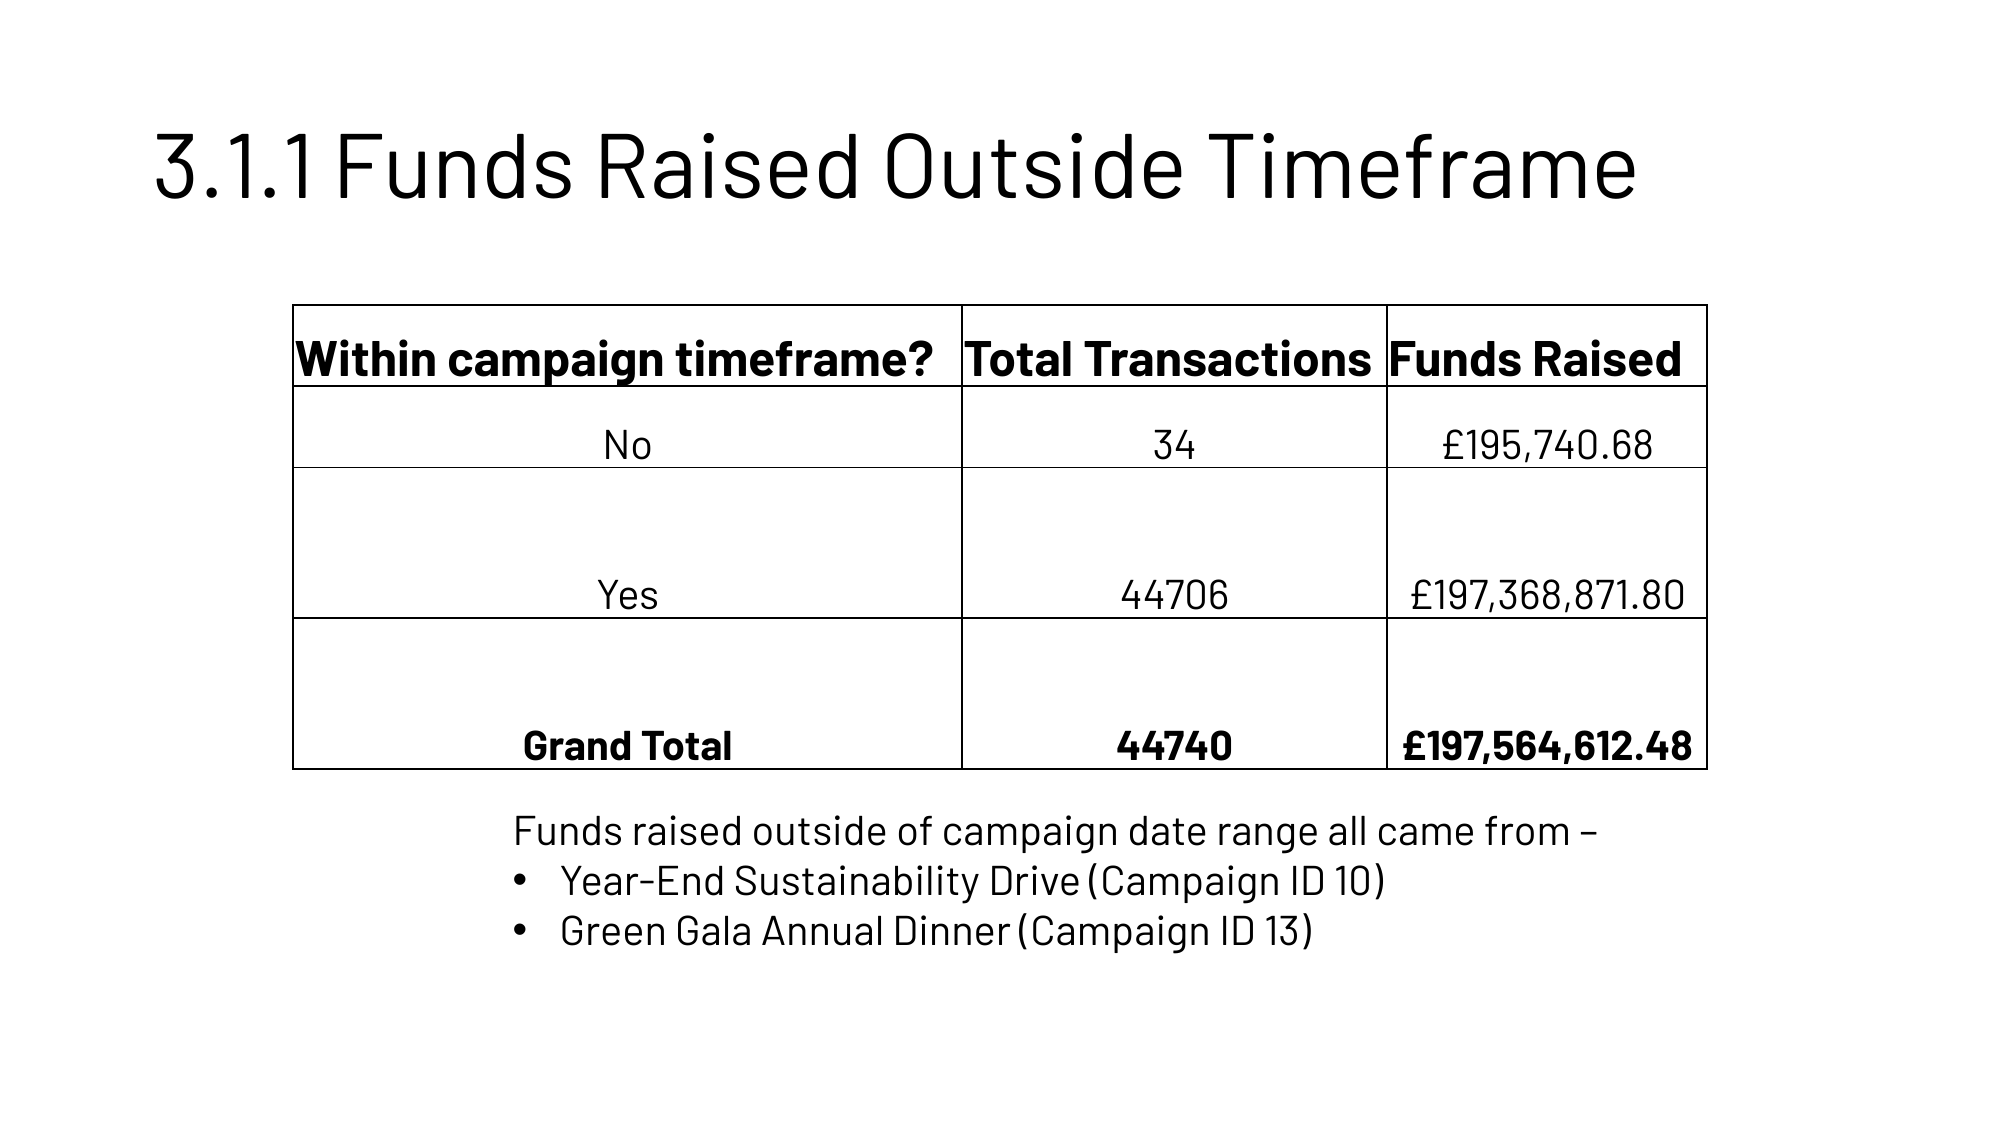

# 3.1.1 Funds Raised Outside Timeframe
| Within campaign timeframe? | Total Transactions | Funds Raised |
| --- | --- | --- |
| No | 34 | £195,740.68 |
| Yes | 44706 | £197,368,871.80 |
| Grand Total | 44740 | £197,564,612.48 |
Funds raised outside of campaign date range all came from –
Year-End Sustainability Drive (Campaign ID 10)
Green Gala Annual Dinner (Campaign ID 13)